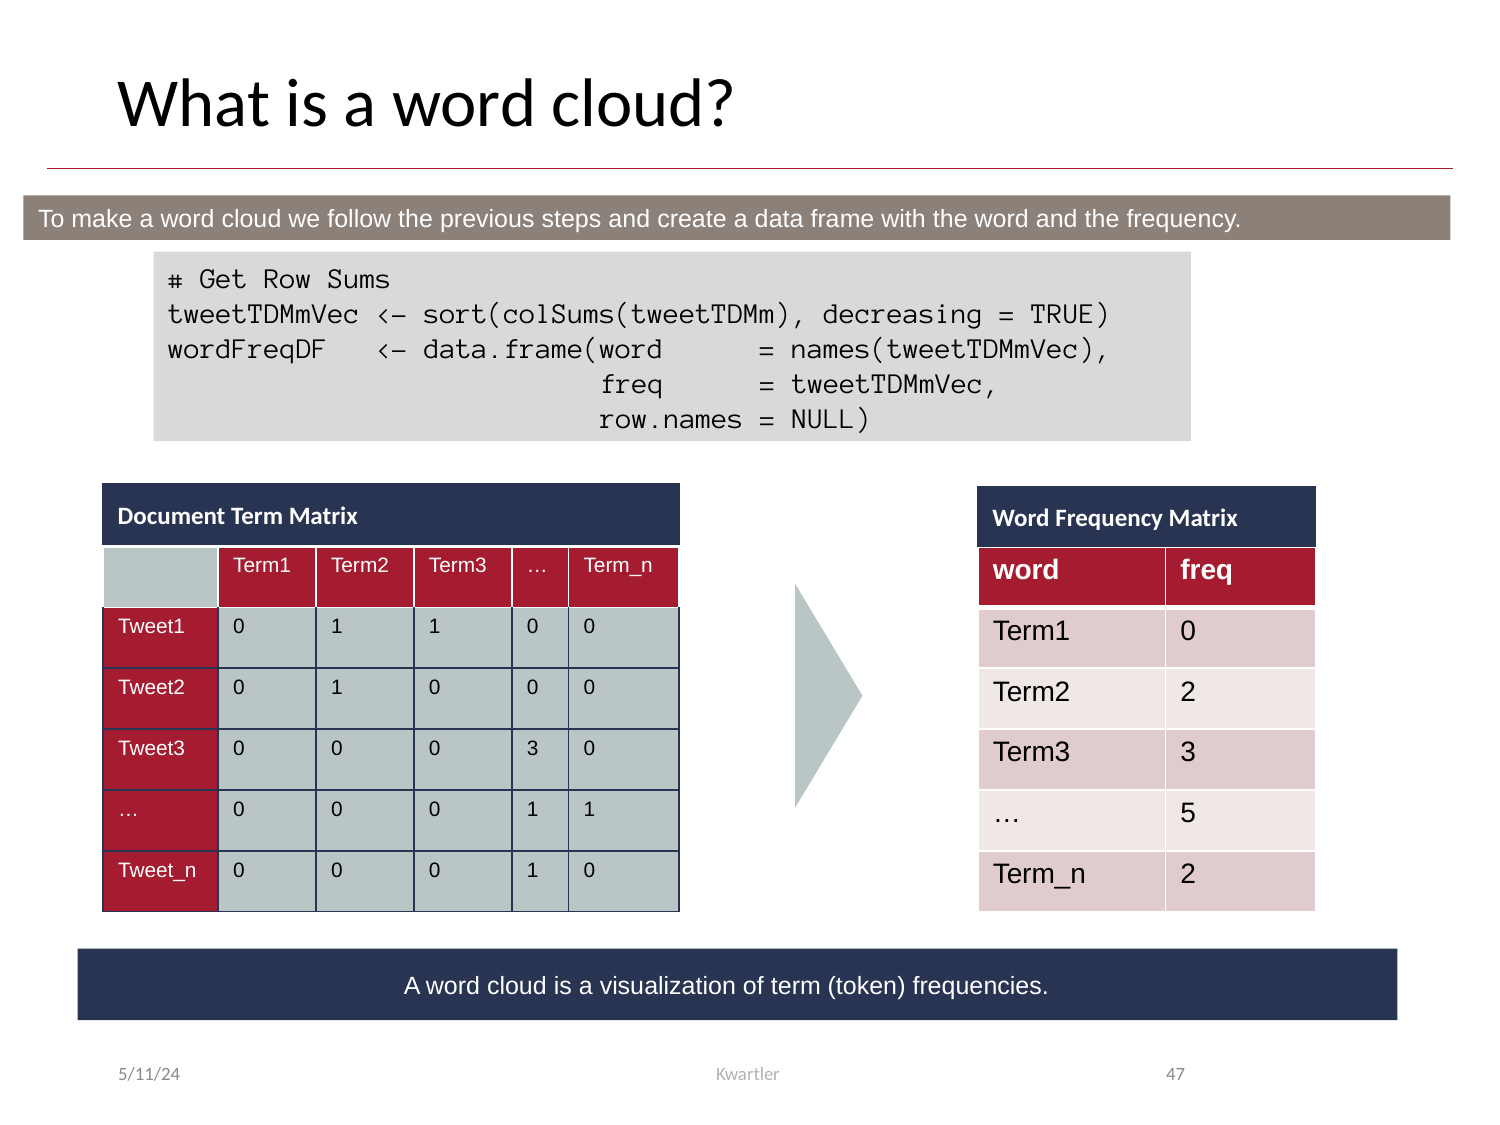

# What is a word cloud?
To make a word cloud we follow the previous steps and create a data frame with the word and the frequency.
# Get Row Sums
tweetTDMmVec <- sort(colSums(tweetTDMm), decreasing = TRUE)
wordFreqDF   <- data.frame(word      = names(tweetTDMmVec),
                           freq      = tweetTDMmVec,
                           row.names = NULL)
Document Term Matrix
Word Frequency Matrix
|  | Term1 | Term2 | Term3 | … | Term\_n |
| --- | --- | --- | --- | --- | --- |
| Tweet1 | 0 | 1 | 1 | 0 | 0 |
| Tweet2 | 0 | 1 | 0 | 0 | 0 |
| Tweet3 | 0 | 0 | 0 | 3 | 0 |
| … | 0 | 0 | 0 | 1 | 1 |
| Tweet\_n | 0 | 0 | 0 | 1 | 0 |
| word | freq |
| --- | --- |
| Term1 | 0 |
| Term2 | 2 |
| Term3 | 3 |
| … | 5 |
| Term\_n | 2 |

A word cloud is a visualization of term (token) frequencies.
5/11/24
Kwartler
47